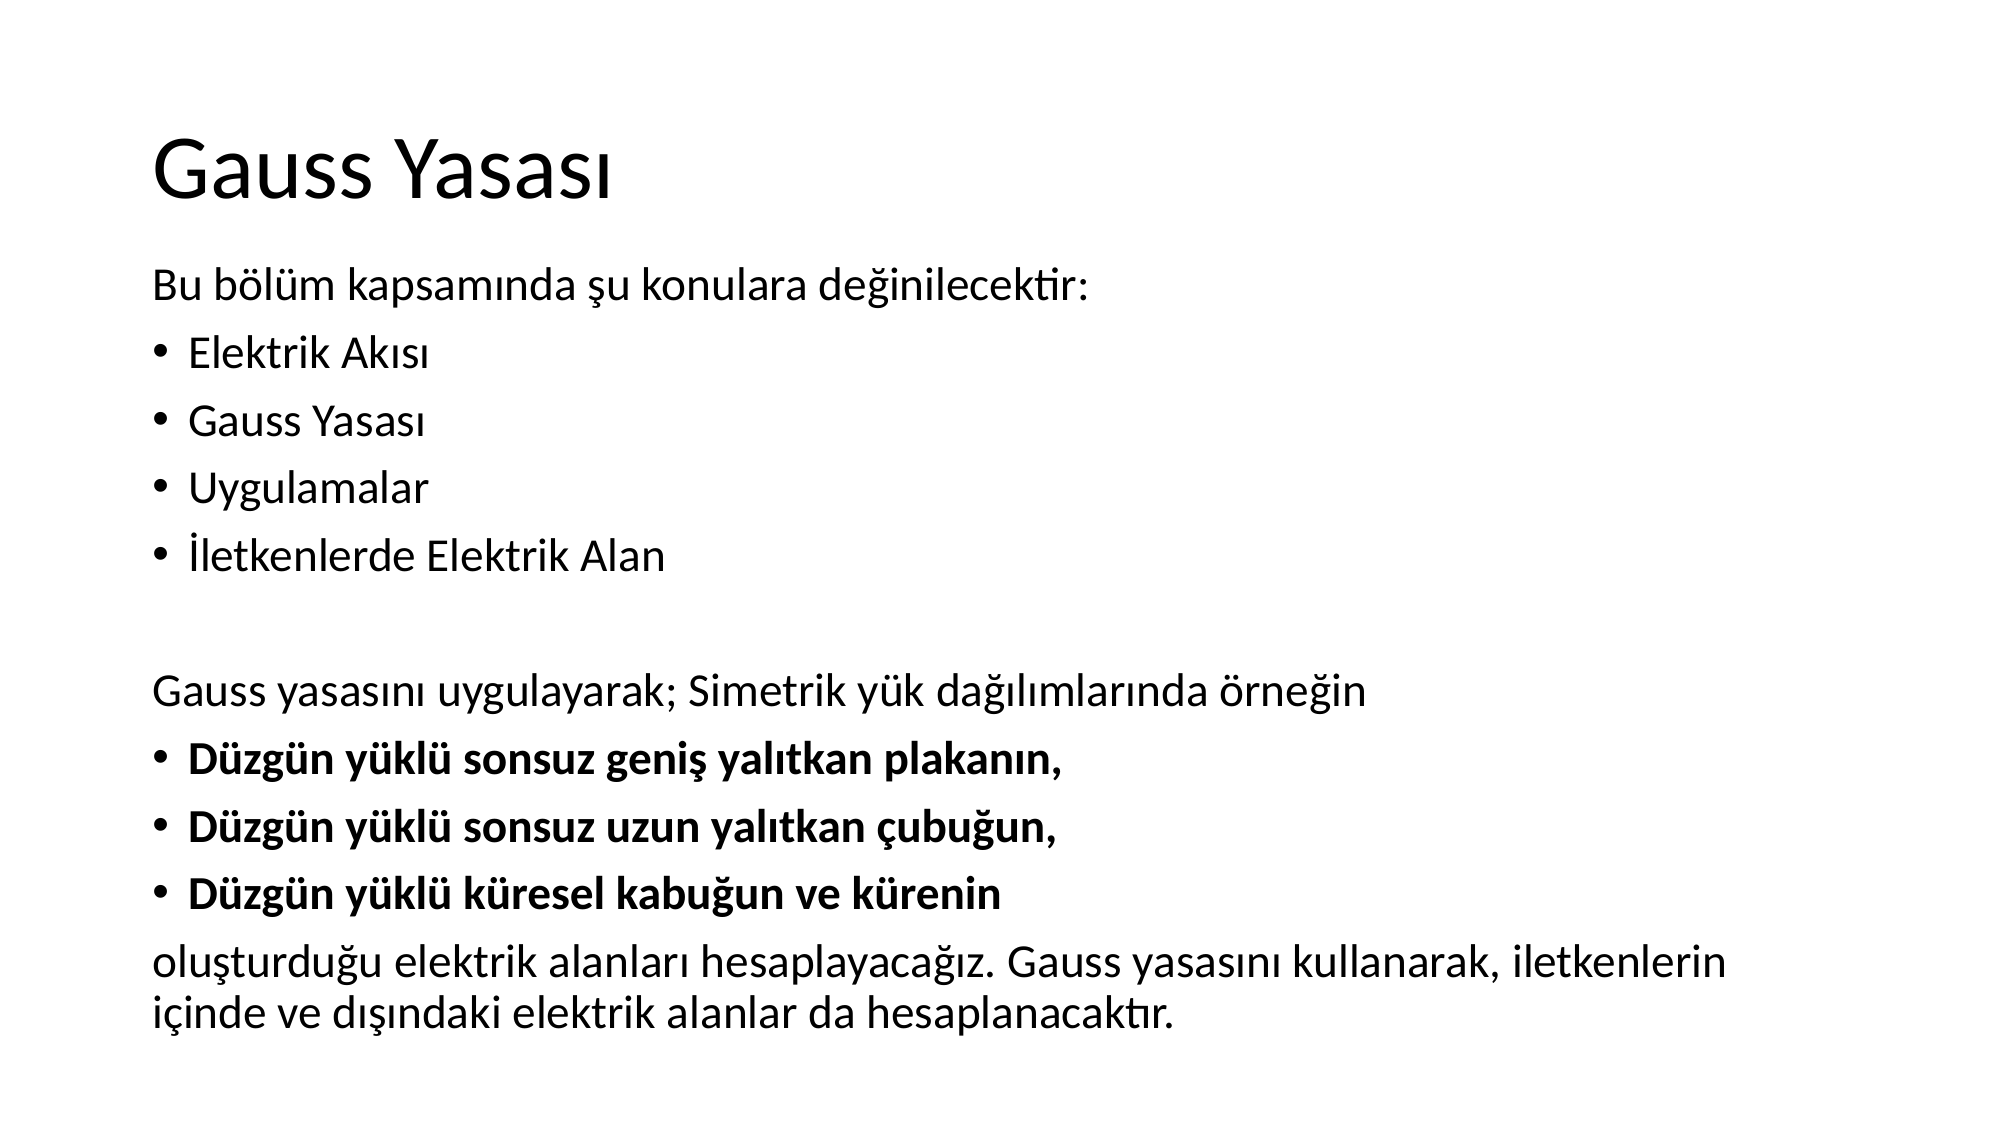

# Gauss Yasası
Bu bölüm kapsamında şu konulara değinilecektir:
Elektrik Akısı
Gauss Yasası
Uygulamalar
İletkenlerde Elektrik Alan

Gauss yasasını uygulayarak; Simetrik yük dağılımlarında örneğin
Düzgün yüklü sonsuz geniş yalıtkan plakanın,
Düzgün yüklü sonsuz uzun yalıtkan çubuğun,
Düzgün yüklü küresel kabuğun ve kürenin
oluşturduğu elektrik alanları hesaplayacağız. Gauss yasasını kullanarak, iletkenlerin içinde ve dışındaki elektrik alanlar da hesaplanacaktır.